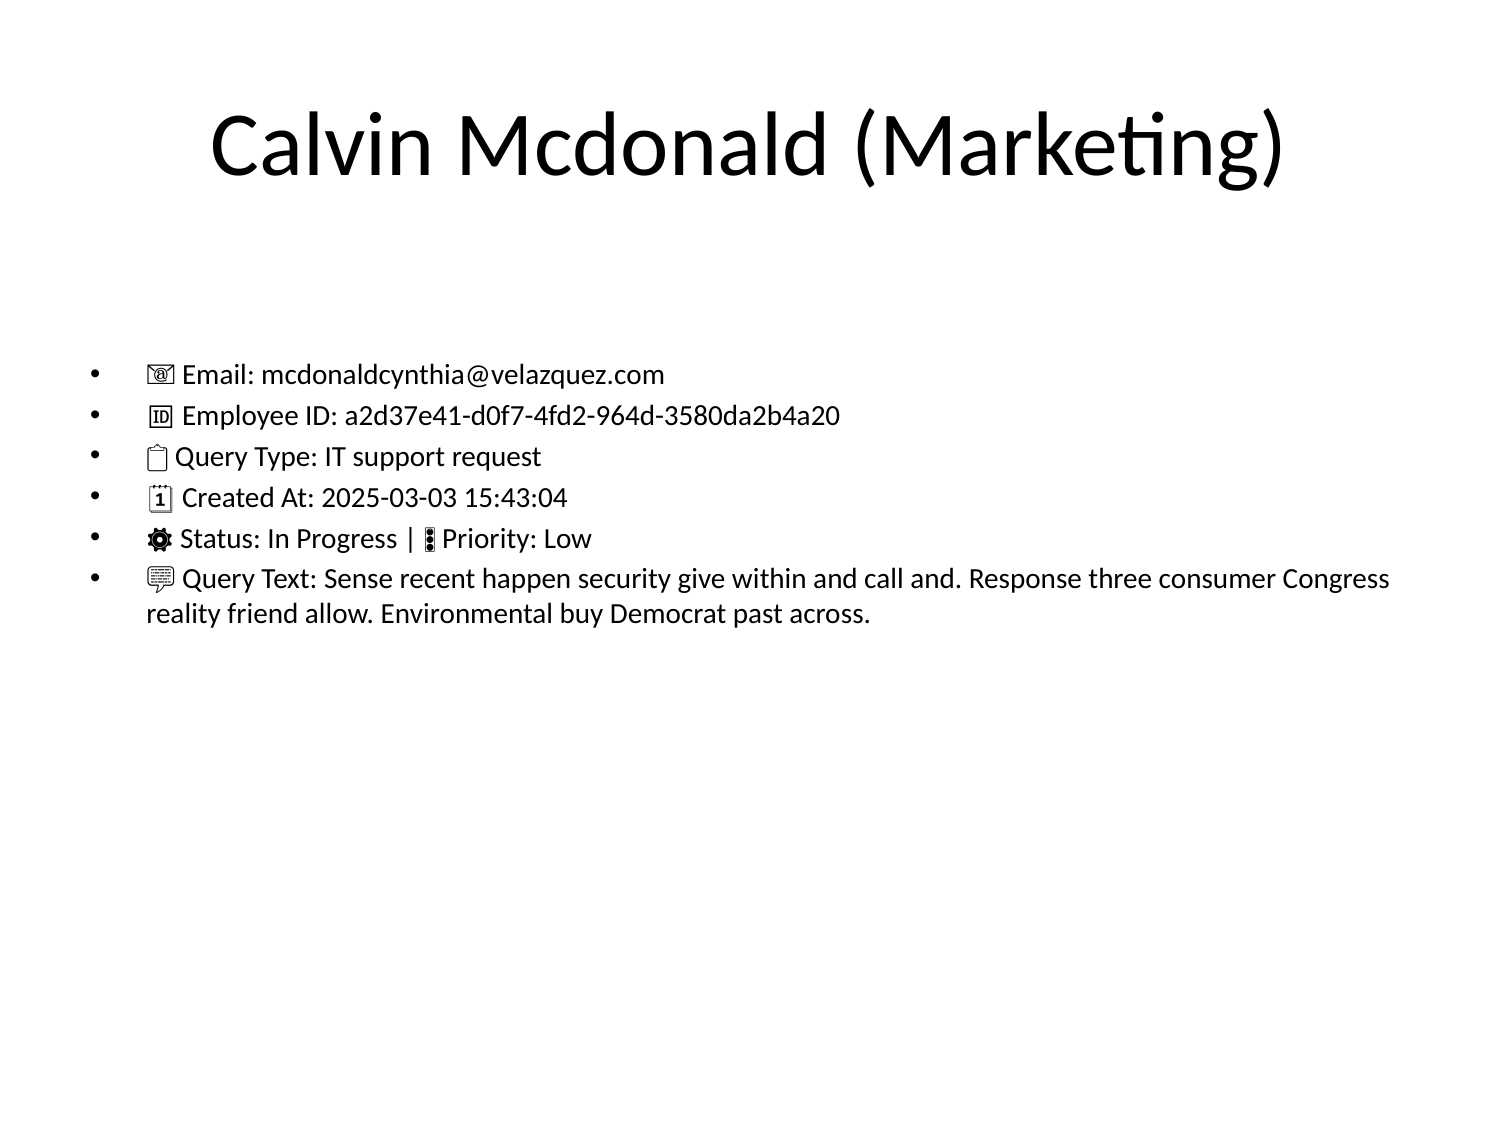

# Calvin Mcdonald (Marketing)

📧 Email: mcdonaldcynthia@velazquez.com
🆔 Employee ID: a2d37e41-d0f7-4fd2-964d-3580da2b4a20
📋 Query Type: IT support request
🗓 Created At: 2025-03-03 15:43:04
⚙ Status: In Progress | 🚦 Priority: Low
💬 Query Text: Sense recent happen security give within and call and. Response three consumer Congress reality friend allow. Environmental buy Democrat past across.